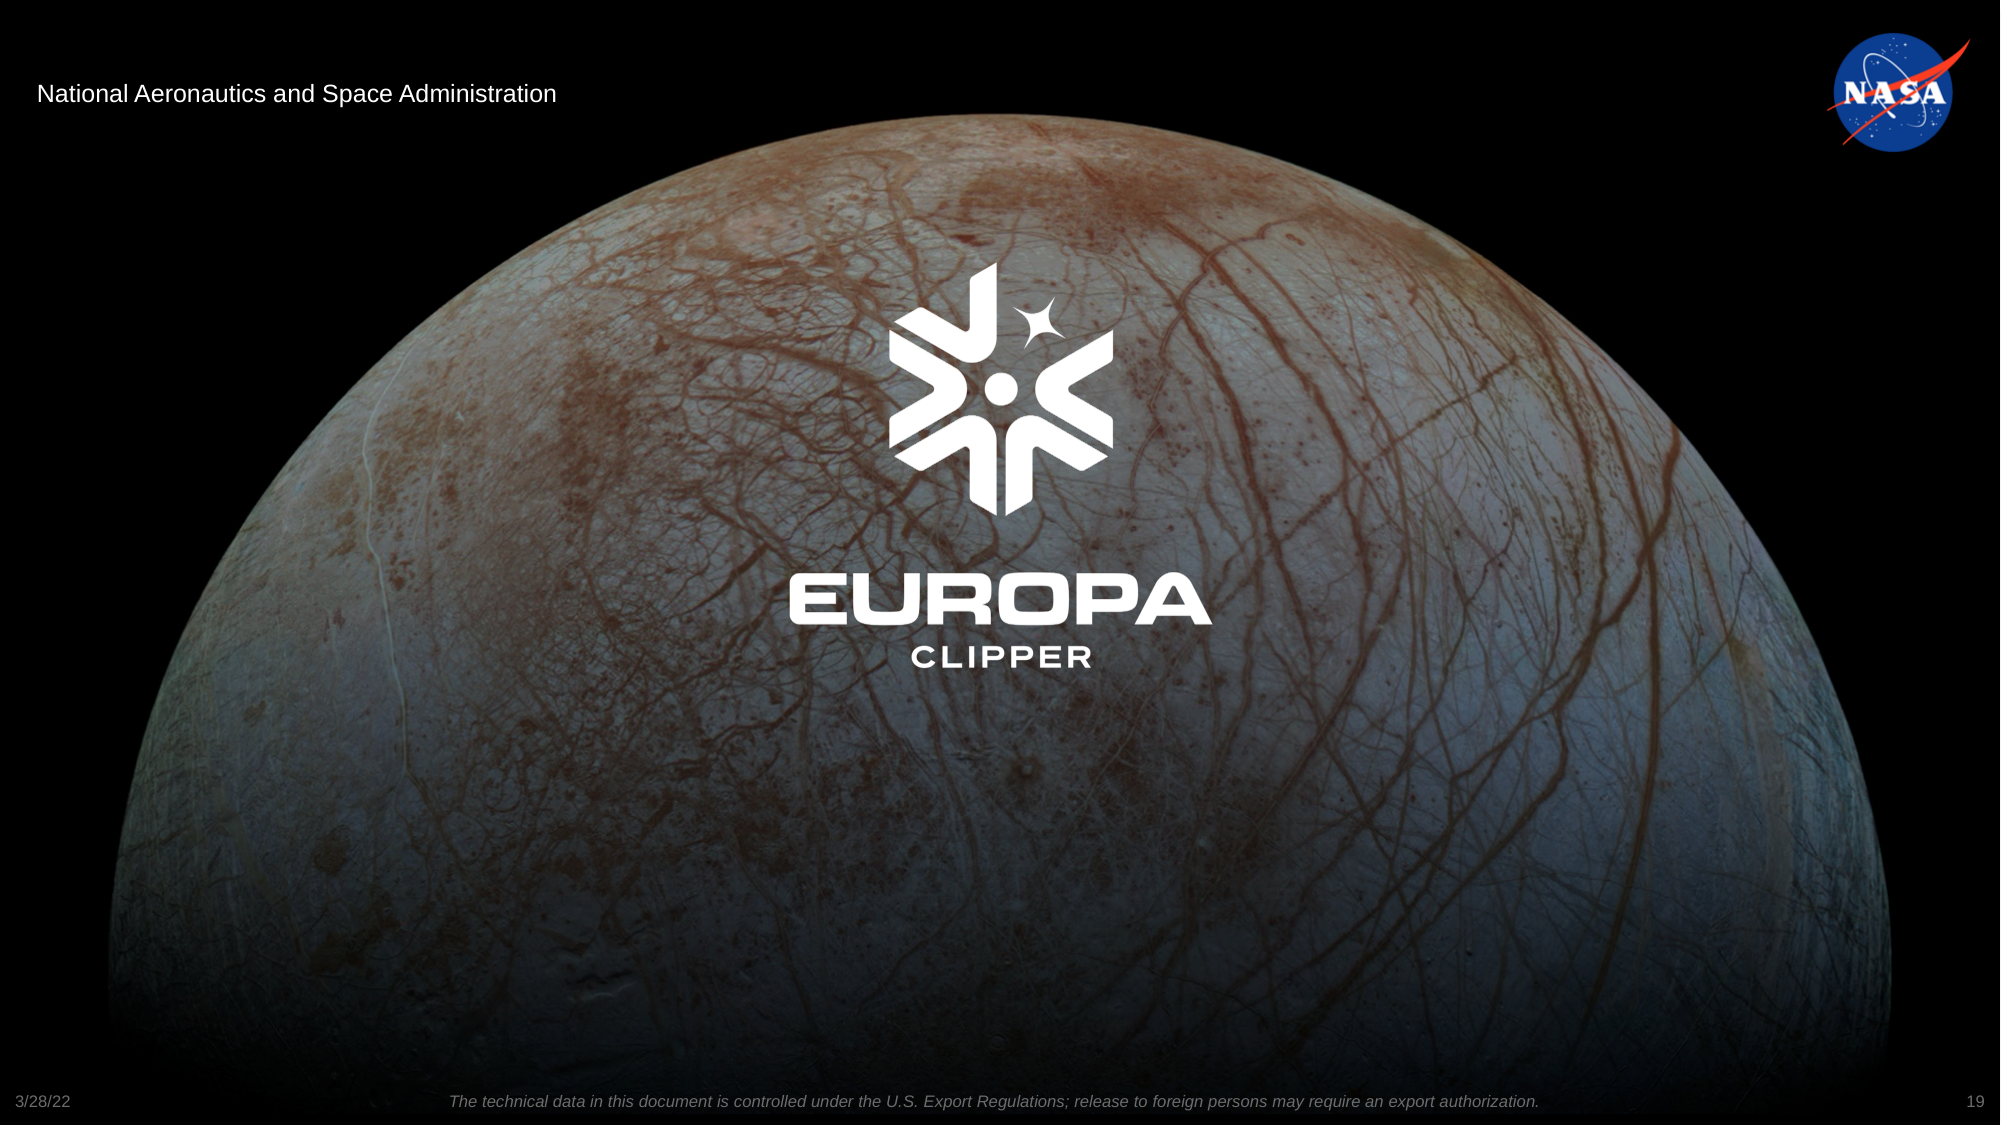

#

The technical data in this document is controlled under the U.S. Export Regulations; release to foreign persons may require an export authorization.
3/28/22
19